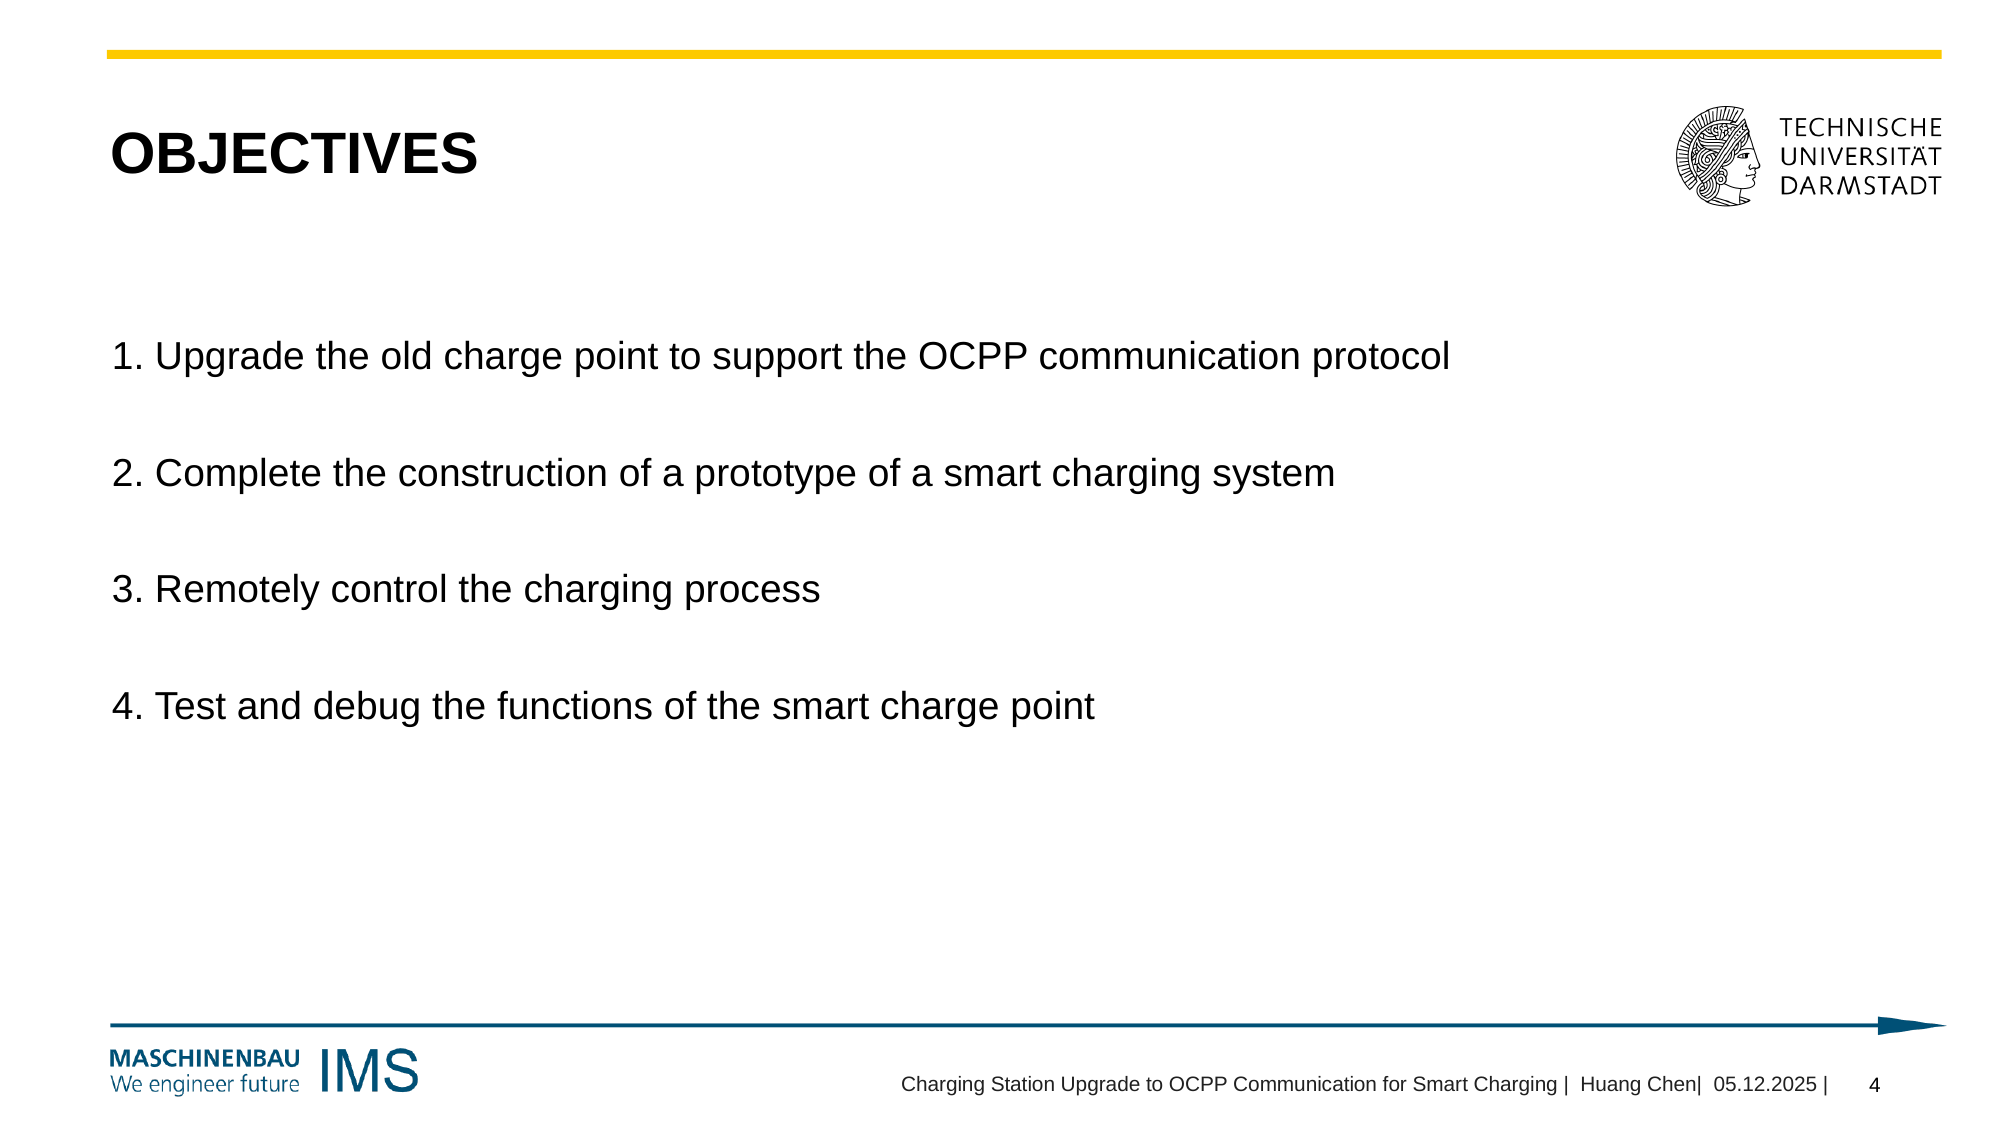

# Objectives

1. Upgrade the old charge point to support the OCPP communication protocol

2. Complete the construction of a prototype of a smart charging system

3. Remotely control the charging process

4. Test and debug the functions of the smart charge point

Charging Station Upgrade to OCPP Communication for Smart Charging |  Huang Chen|  05.12.2025 |
4